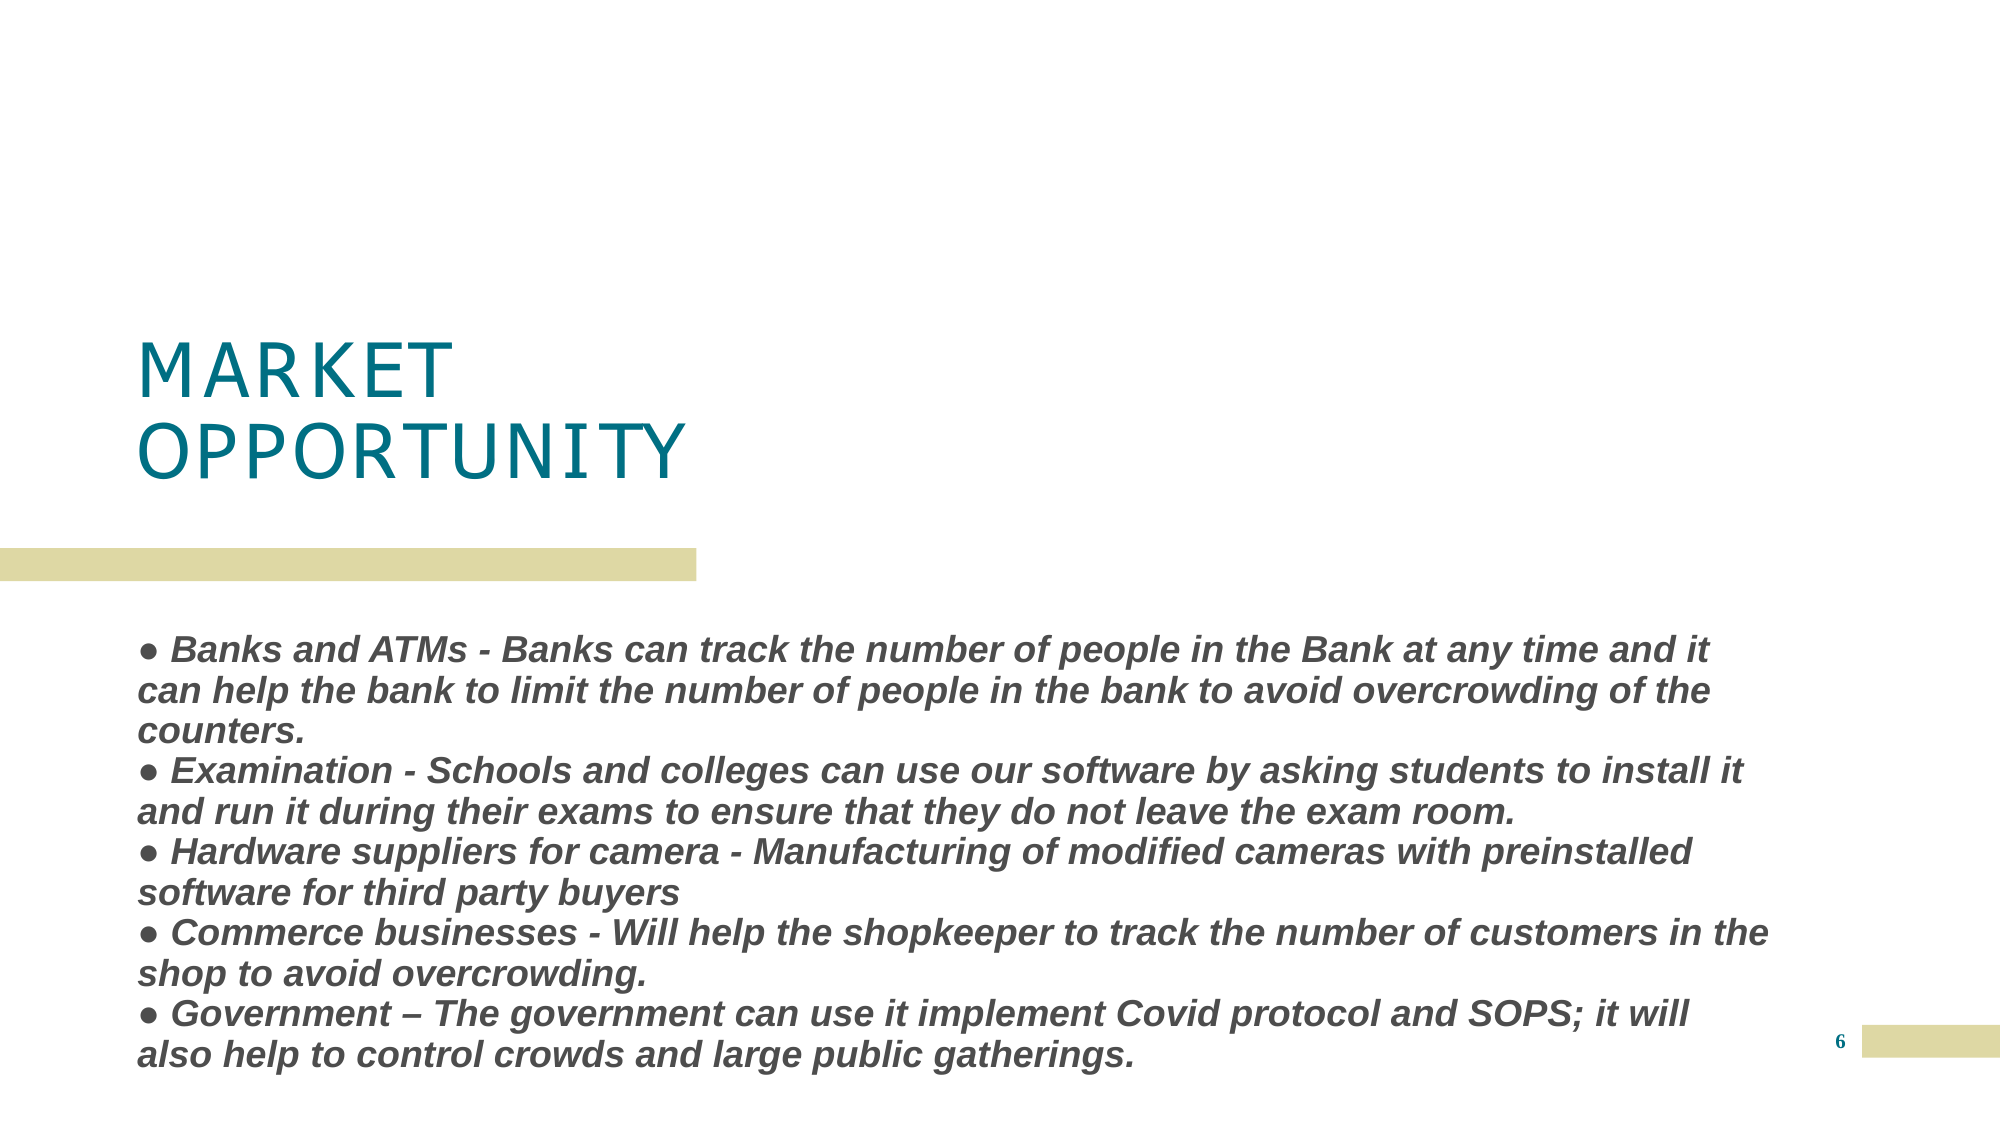

# MARKET OPPORTUNITY
● Banks and ATMs - Banks can track the number of people in the Bank at any time and it can help the bank to limit the number of people in the bank to avoid overcrowding of the counters.
● Examination - Schools and colleges can use our software by asking students to install it and run it during their exams to ensure that they do not leave the exam room.
● Hardware suppliers for camera - Manufacturing of modified cameras with preinstalled software for third party buyers
● Commerce businesses - Will help the shopkeeper to track the number of customers in the shop to avoid overcrowding.
● Government – The government can use it implement Covid protocol and SOPS; it will also help to control crowds and large public gatherings.
6